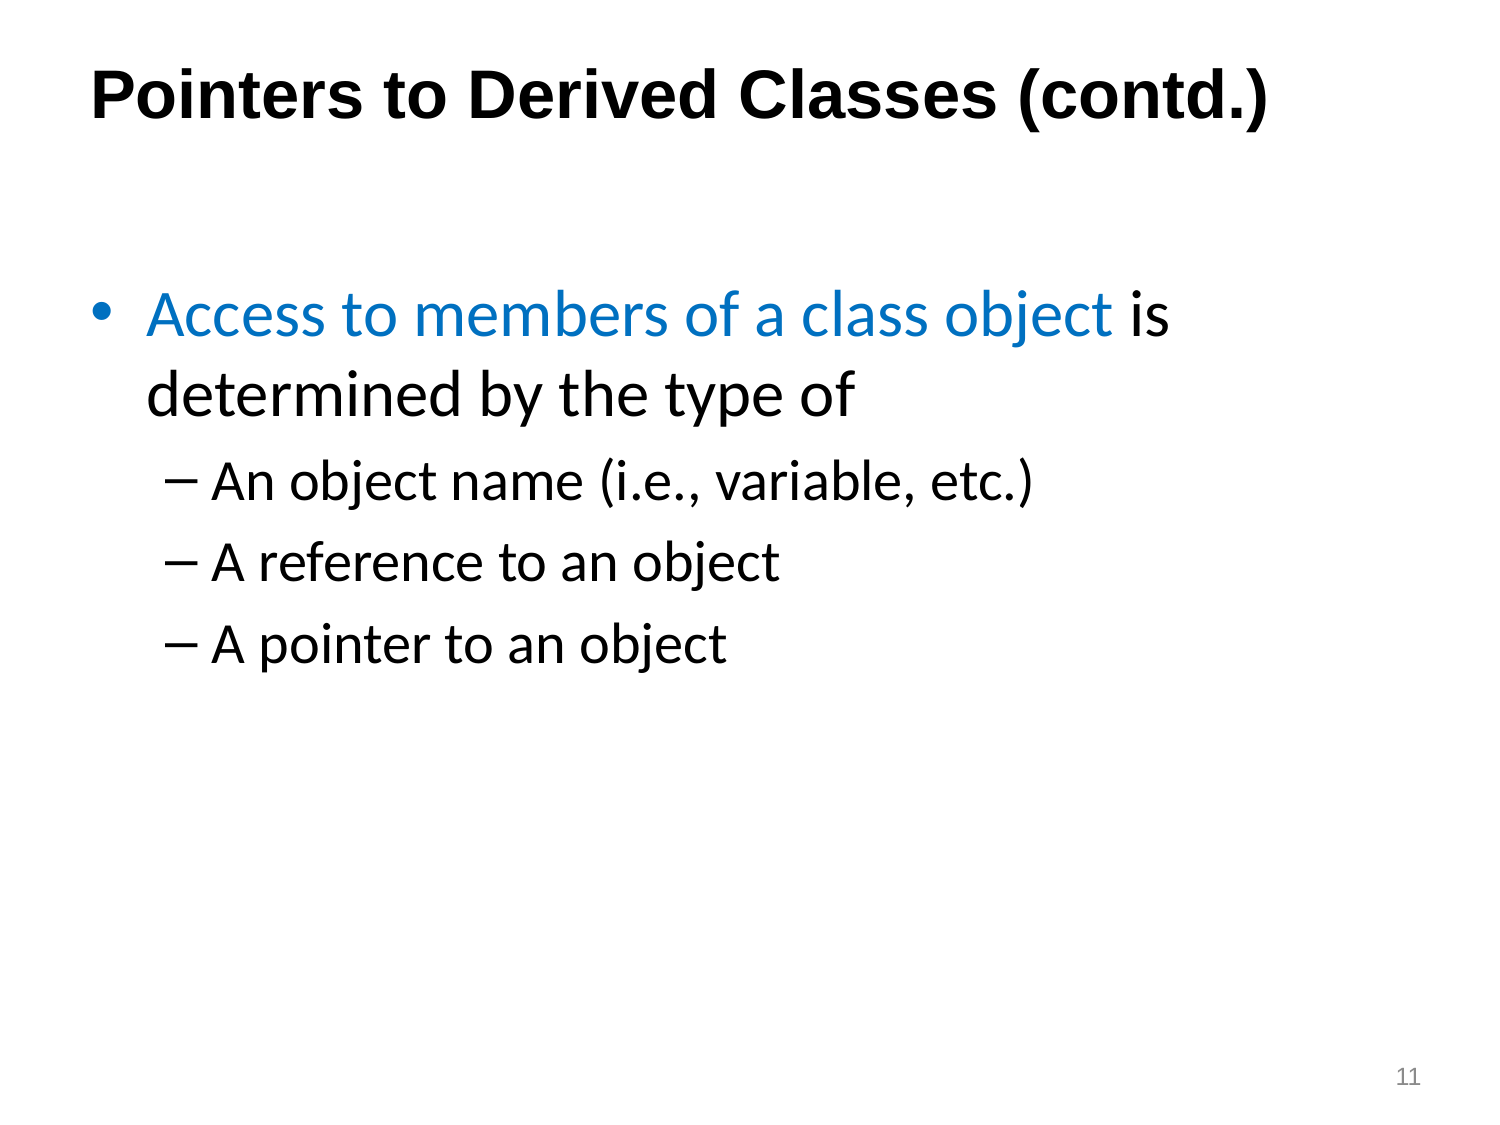

# Pointers to Derived Classes (contd.)
Access to members of a class object is determined by the type of
An object name (i.e., variable, etc.)
A reference to an object
A pointer to an object
11